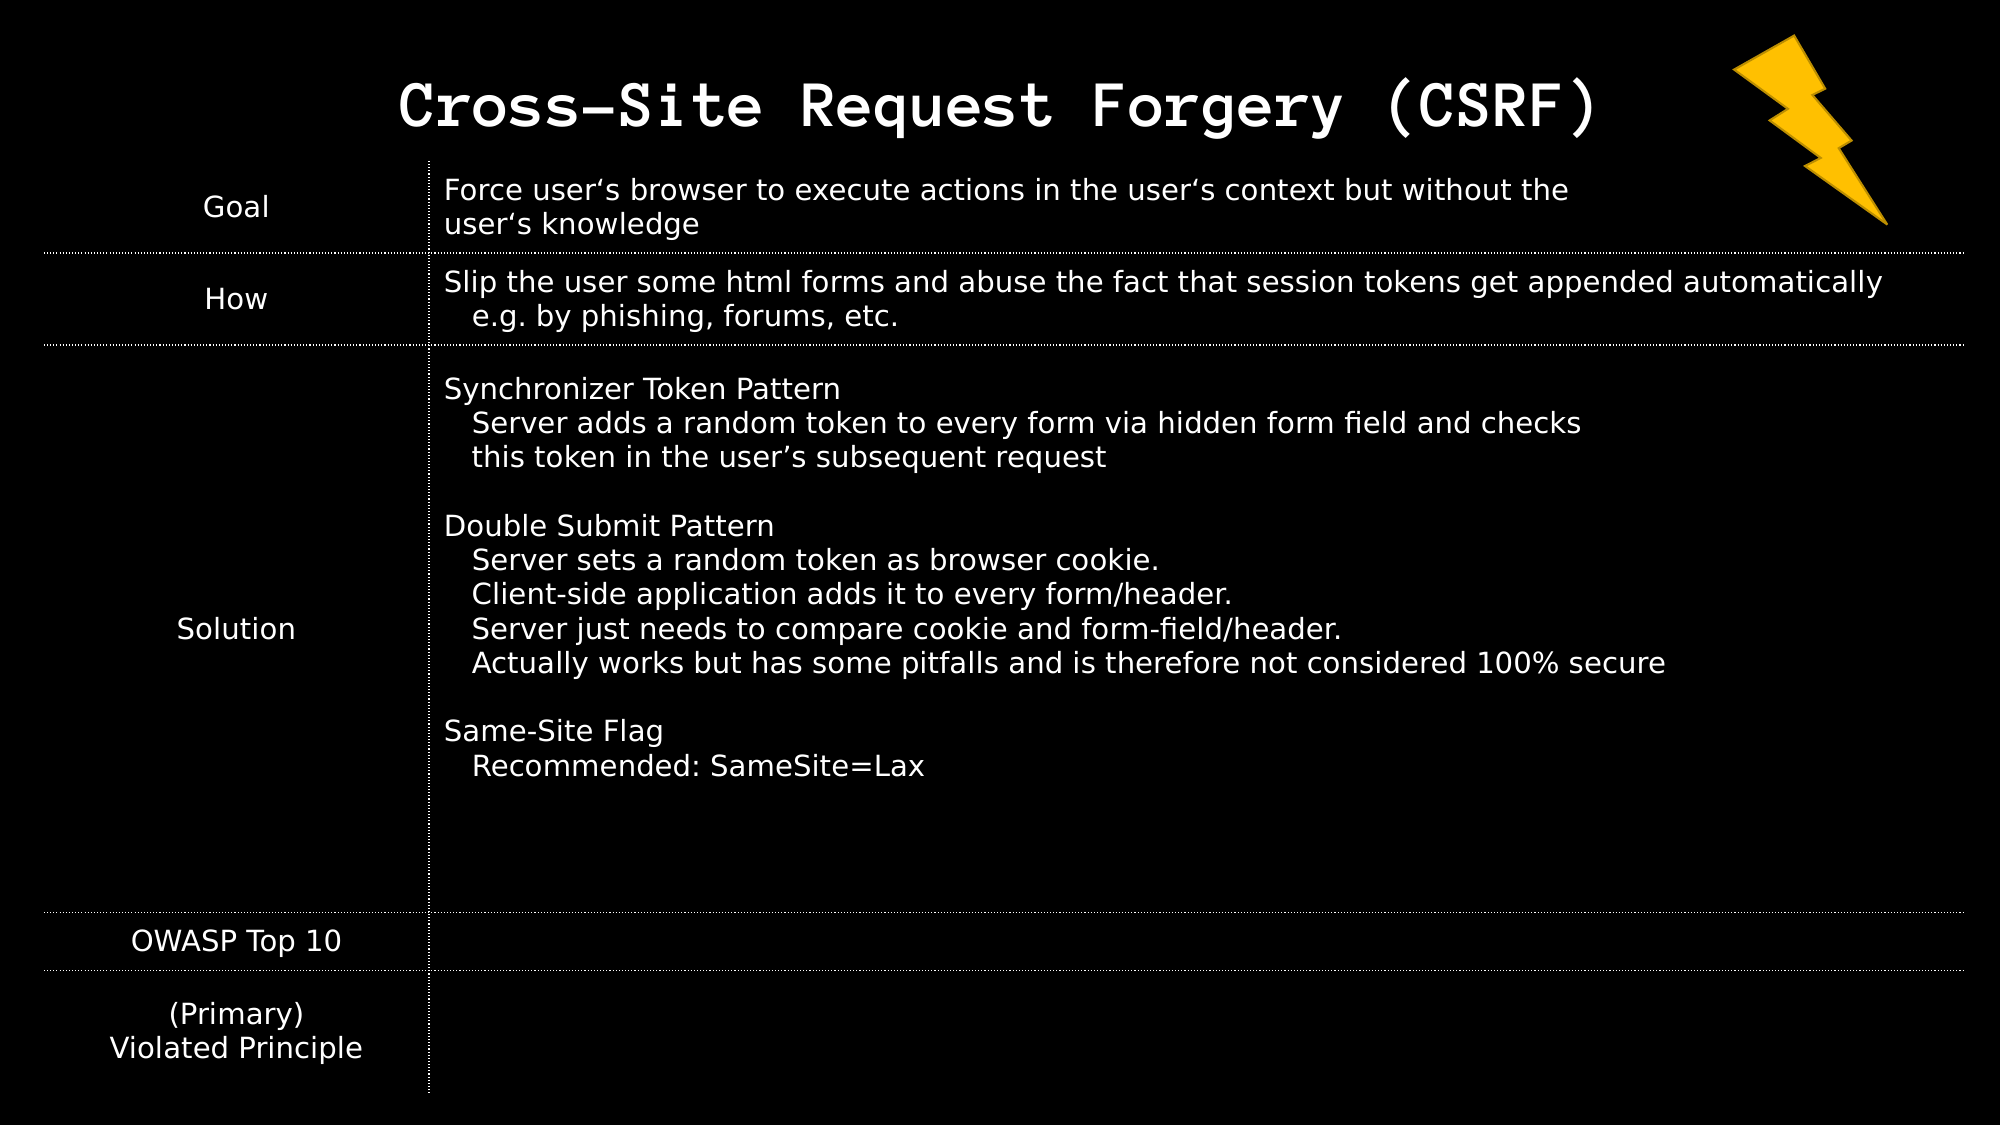

| Cross-Site Request Forgery (CSRF) | SQL Injection |
| --- | --- |
| Goal | Force user‘s browser to execute actions in the user‘s context but without the user‘s knowledge |
| How | Slip the user some html forms and abuse the fact that session tokens get appended automatically e.g. by phishing, forums, etc. |
| Solution | Synchronizer Token Pattern Server adds a random token to every form via hidden form field and checks this token in the user’s subsequent request Double Submit Pattern Server sets a random token as browser cookie. Client-side application adds it to every form/header. Server just needs to compare cookie and form-field/header. Actually works but has some pitfalls and is therefore not considered 100% secure Same-Site Flag Recommended: SameSite=Lax |
| OWASP Top 10 |  |
| (Primary) Violated Principle |  |
|  |
| --- |